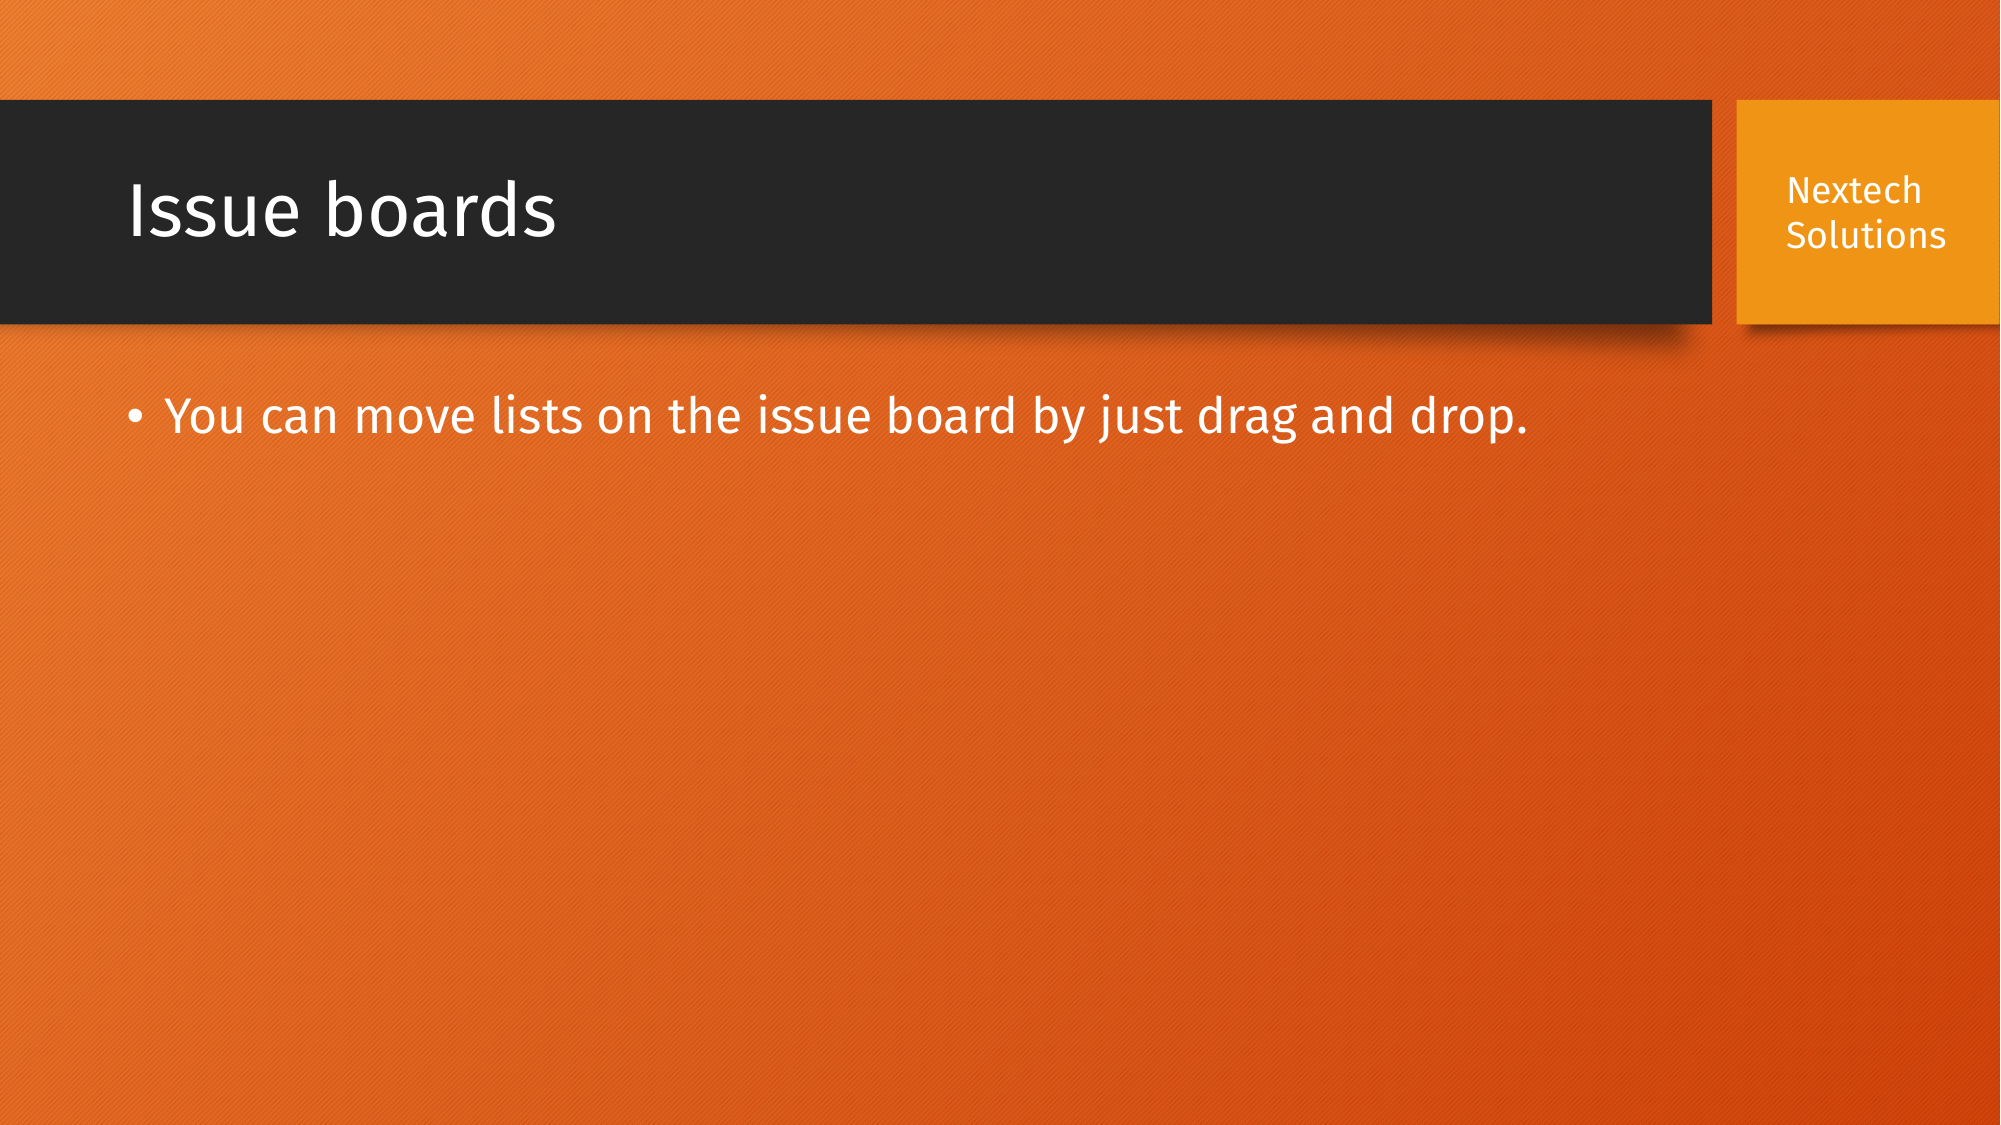

# Issue boards
Nextech Solutions
You can move lists on the issue board by just drag and drop.